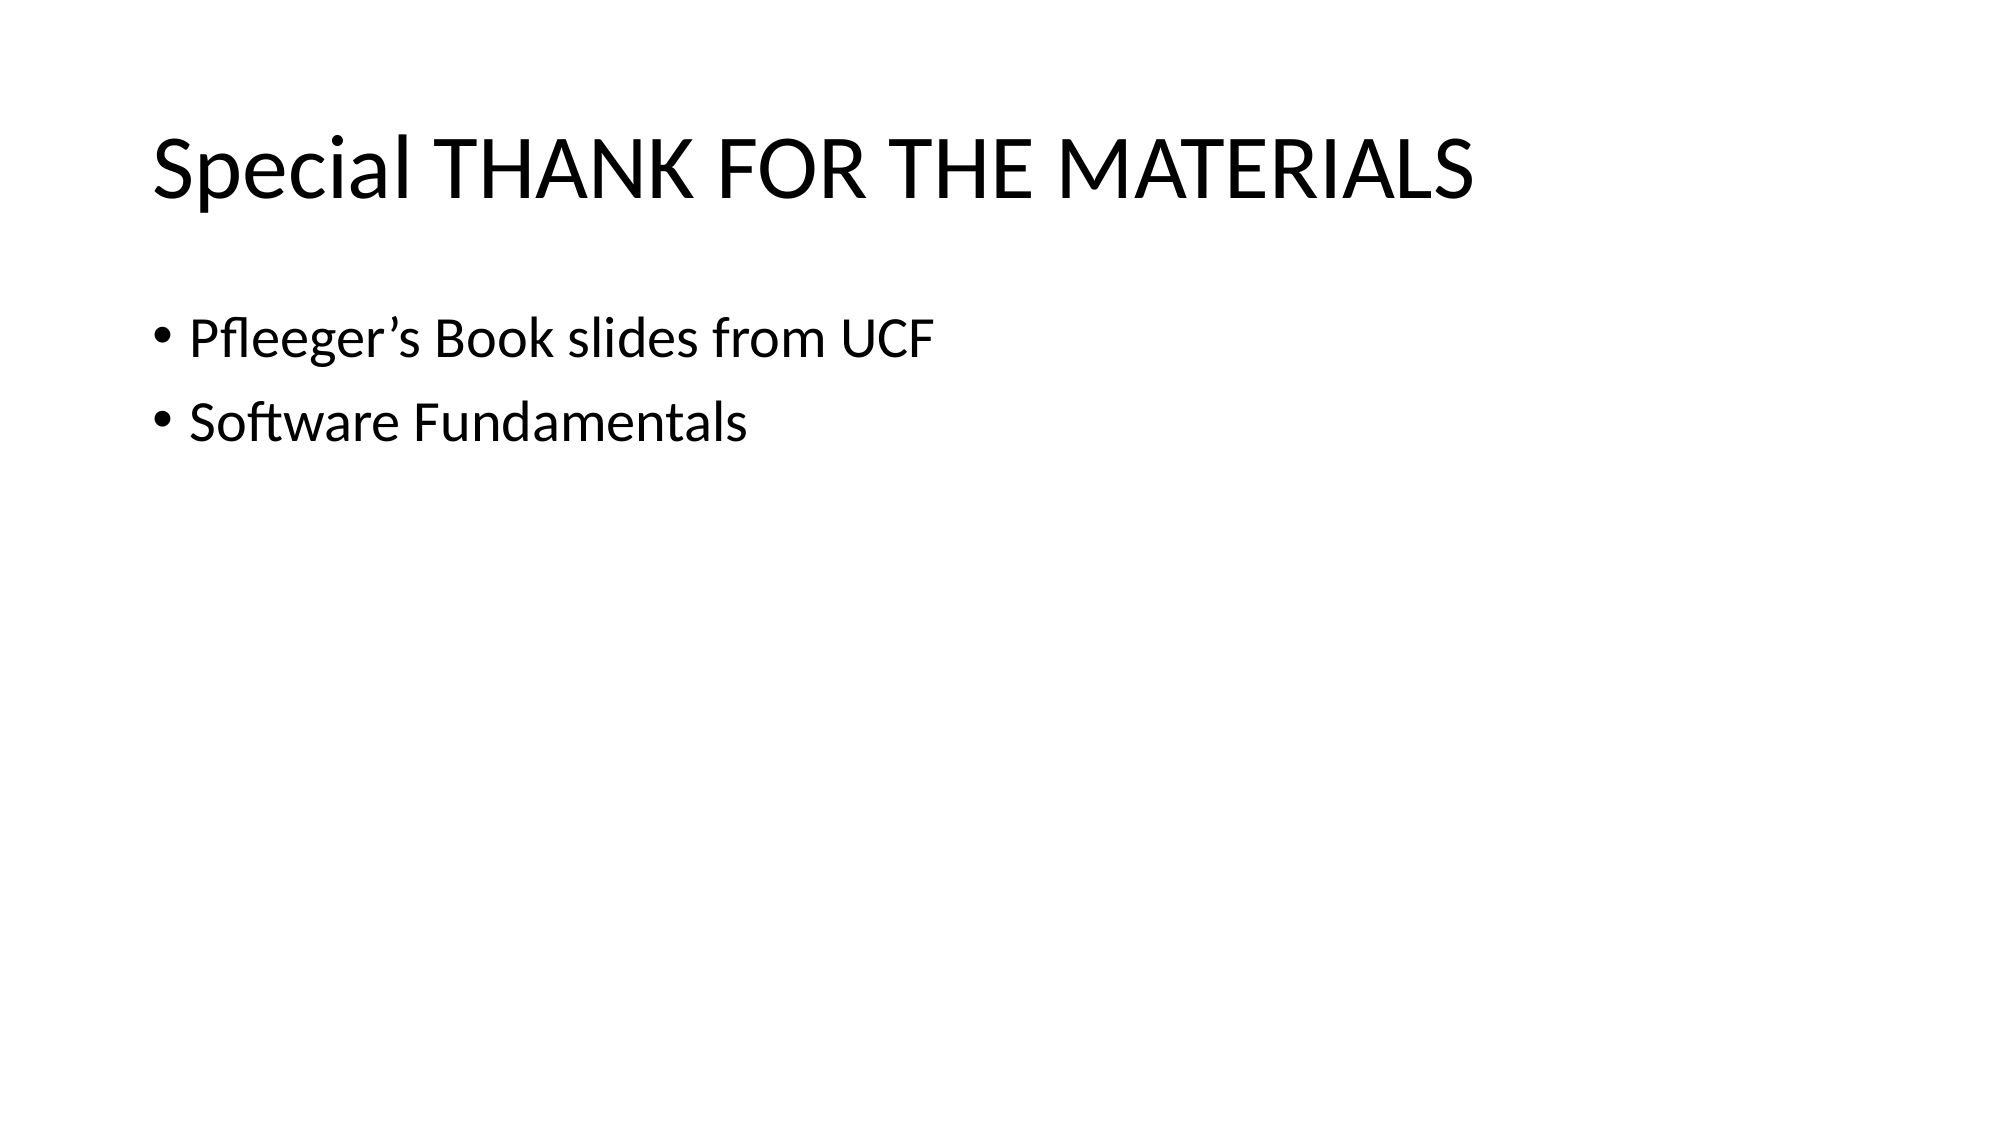

# Special THANK FOR THE MATERIALS
Pfleeger’s Book slides from UCF
Software Fundamentals